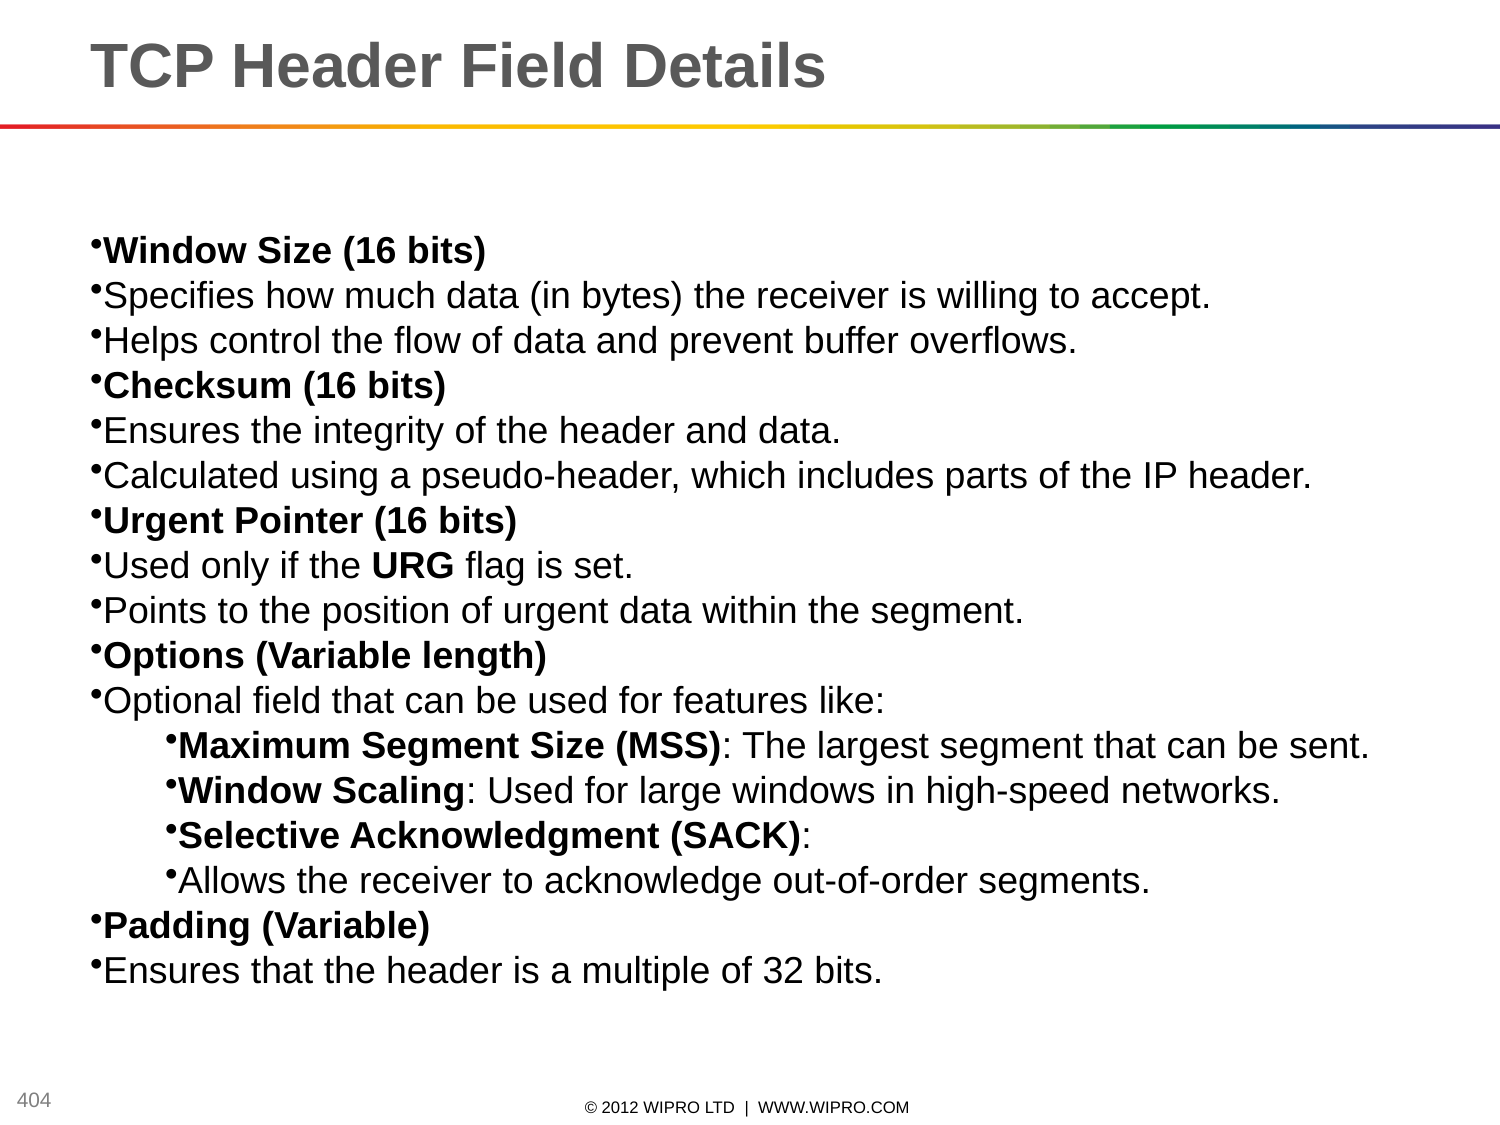

# TCP Header Field Details
Window Size (16 bits)
Specifies how much data (in bytes) the receiver is willing to accept.
Helps control the flow of data and prevent buffer overflows.
Checksum (16 bits)
Ensures the integrity of the header and data.
Calculated using a pseudo-header, which includes parts of the IP header.
Urgent Pointer (16 bits)
Used only if the URG flag is set.
Points to the position of urgent data within the segment.
Options (Variable length)
Optional field that can be used for features like:
Maximum Segment Size (MSS): The largest segment that can be sent.
Window Scaling: Used for large windows in high-speed networks.
Selective Acknowledgment (SACK):
Allows the receiver to acknowledge out-of-order segments.
Padding (Variable)
Ensures that the header is a multiple of 32 bits.